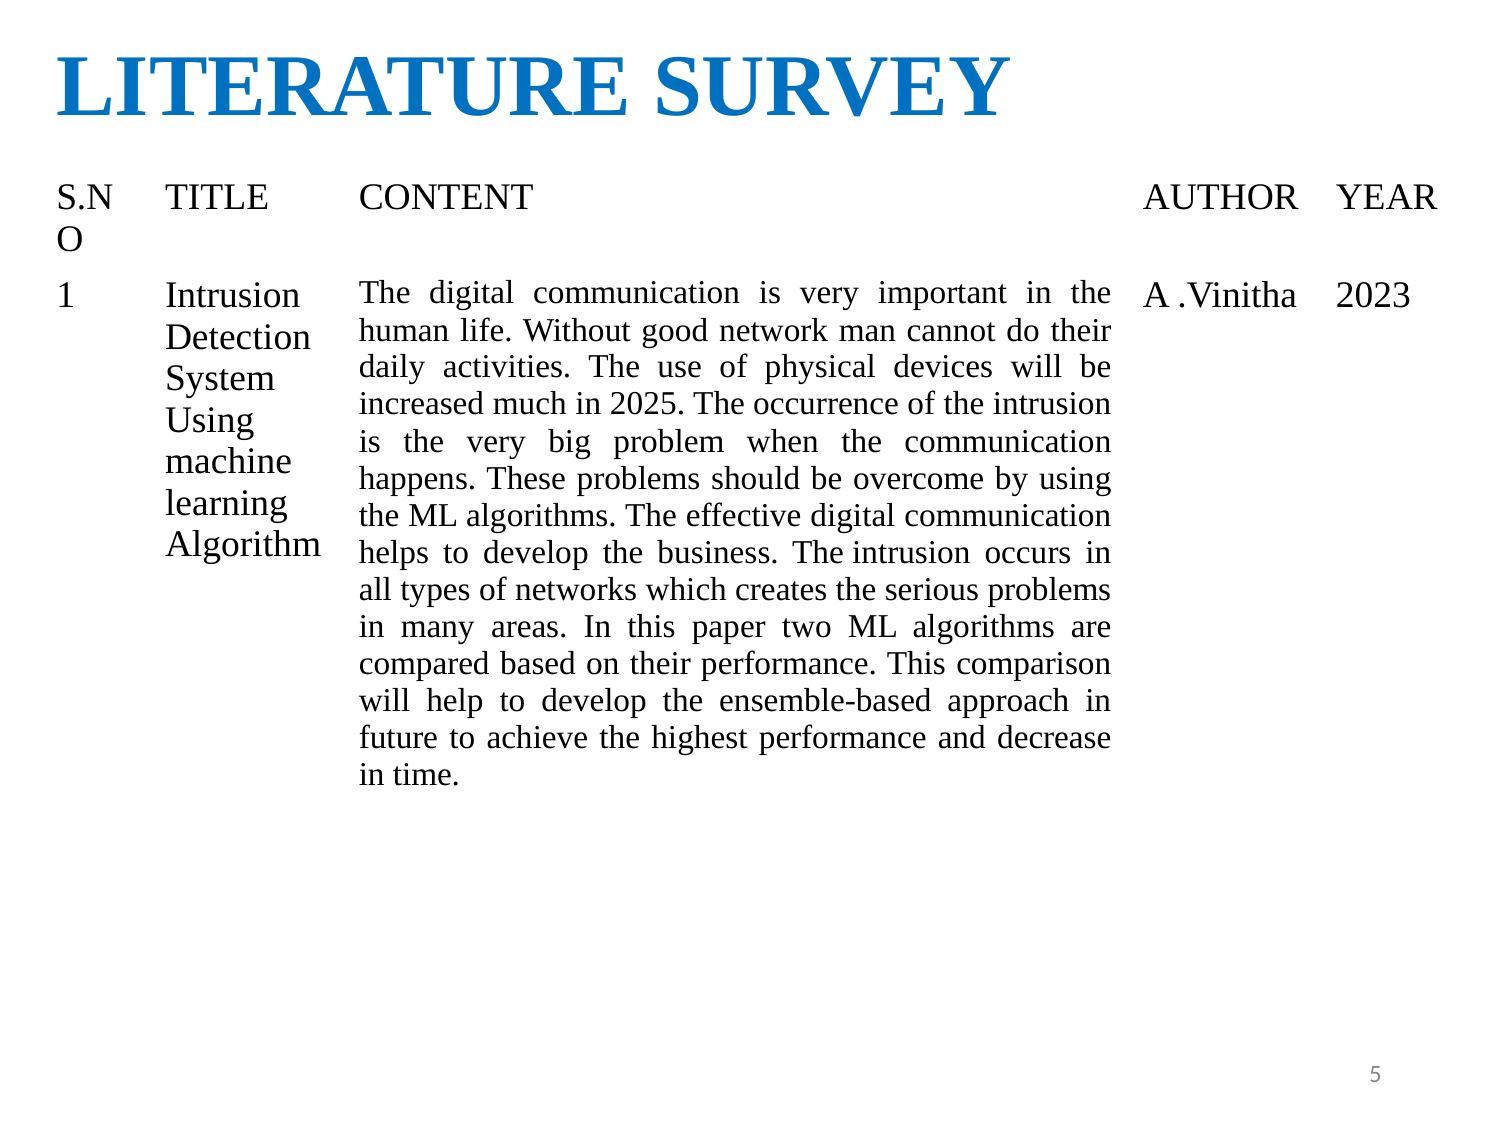

# LITERATURE SURVEY
| S.NO | TITLE | CONTENT | AUTHOR | YEAR |
| --- | --- | --- | --- | --- |
| 1 | Intrusion Detection System Using machine learning Algorithm | The digital communication is very important in the human life. Without good network man cannot do their daily activities. The use of physical devices will be increased much in 2025. The occurrence of the intrusion is the very big problem when the communication happens. These problems should be overcome by using the ML algorithms. The effective digital communication helps to develop the business. The intrusion occurs in all types of networks which creates the serious problems in many areas. In this paper two ML algorithms are compared based on their performance. This comparison will help to develop the ensemble-based approach in future to achieve the highest performance and decrease in time. | A .Vinitha | 2023 |
5